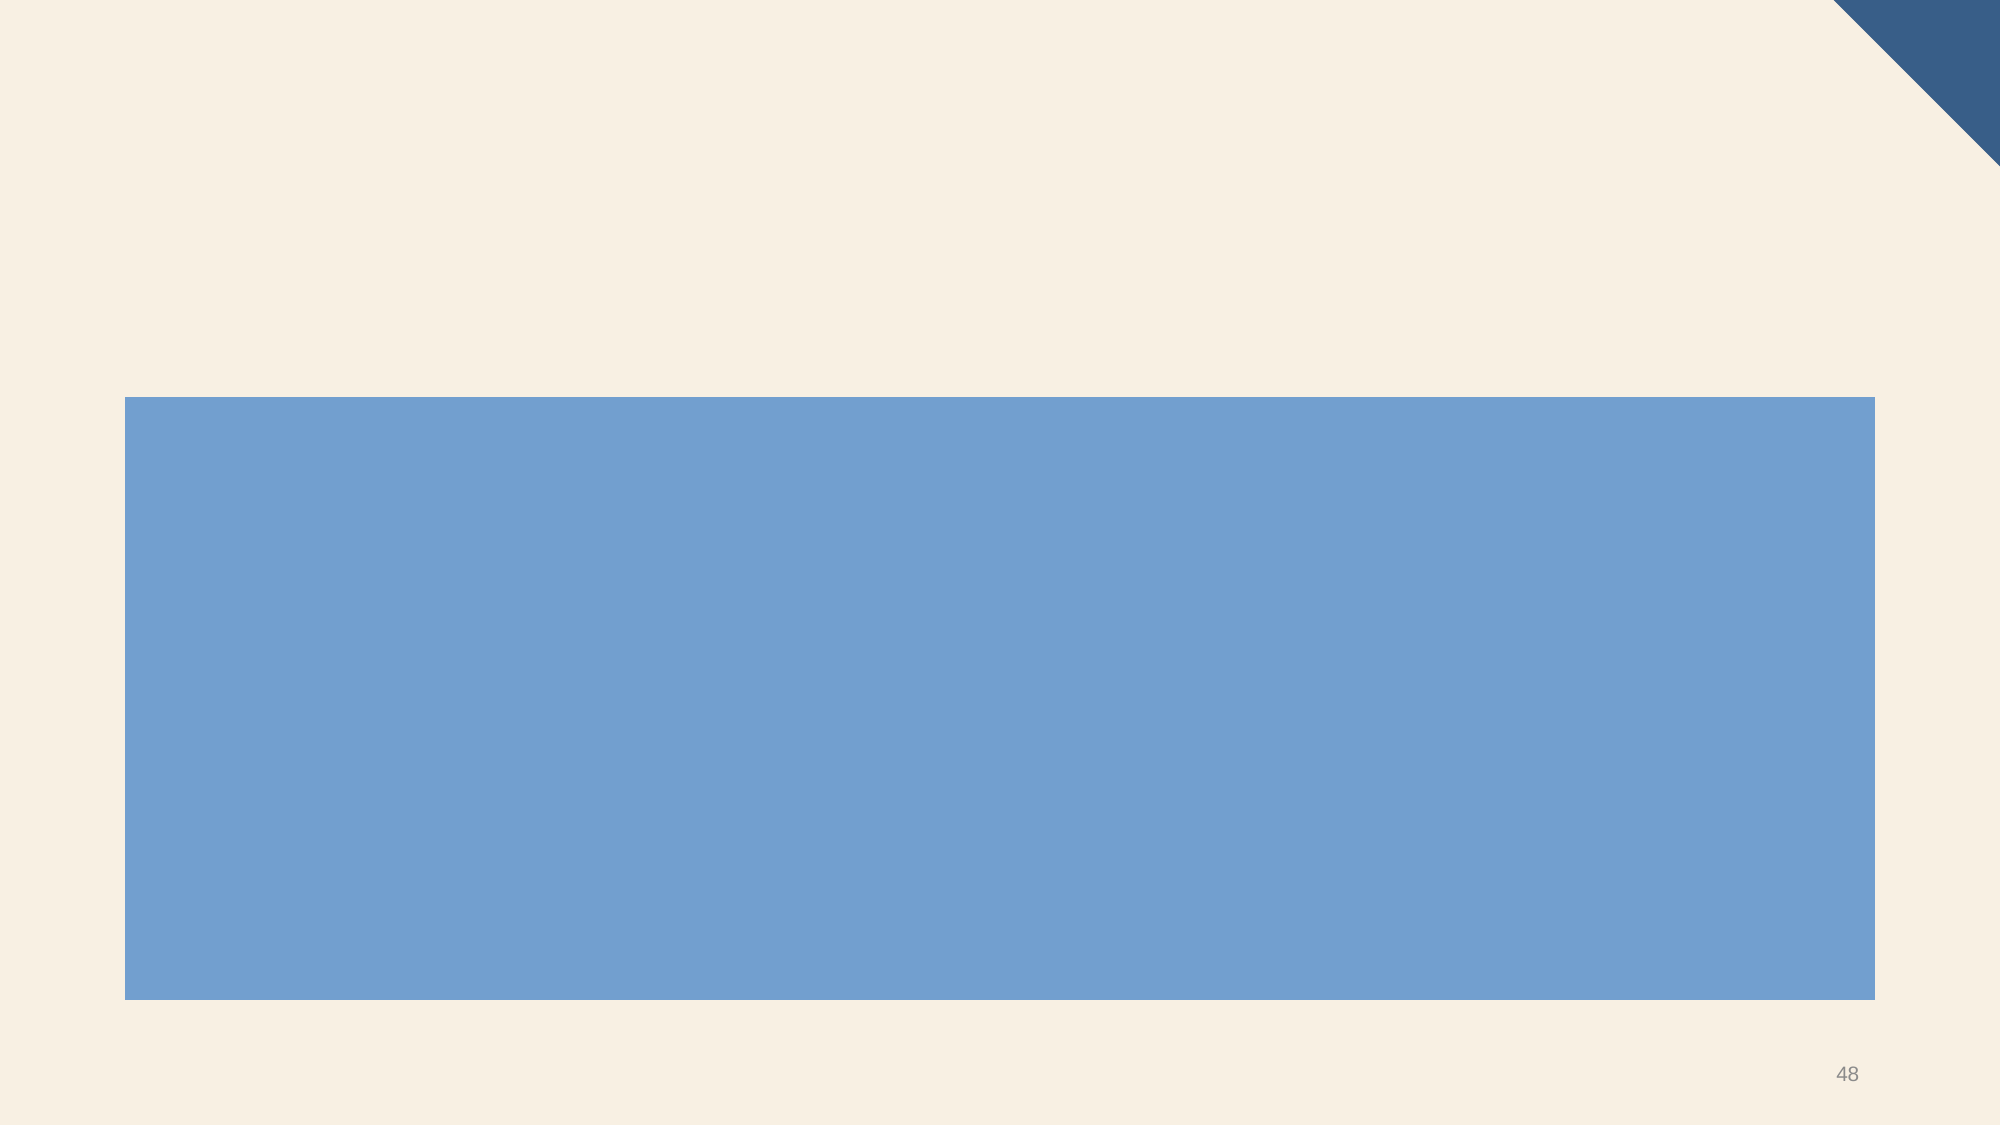

#
Currently, the main challenges of Law in AI seem to be
At least in the US, the prohibitory access to court cases in data
The computational complexity of the argument framework for argumentation is NP-Complete
Lack of consideration of laws changing with time.
Lack of connection between logic frameworks and LLMs

48